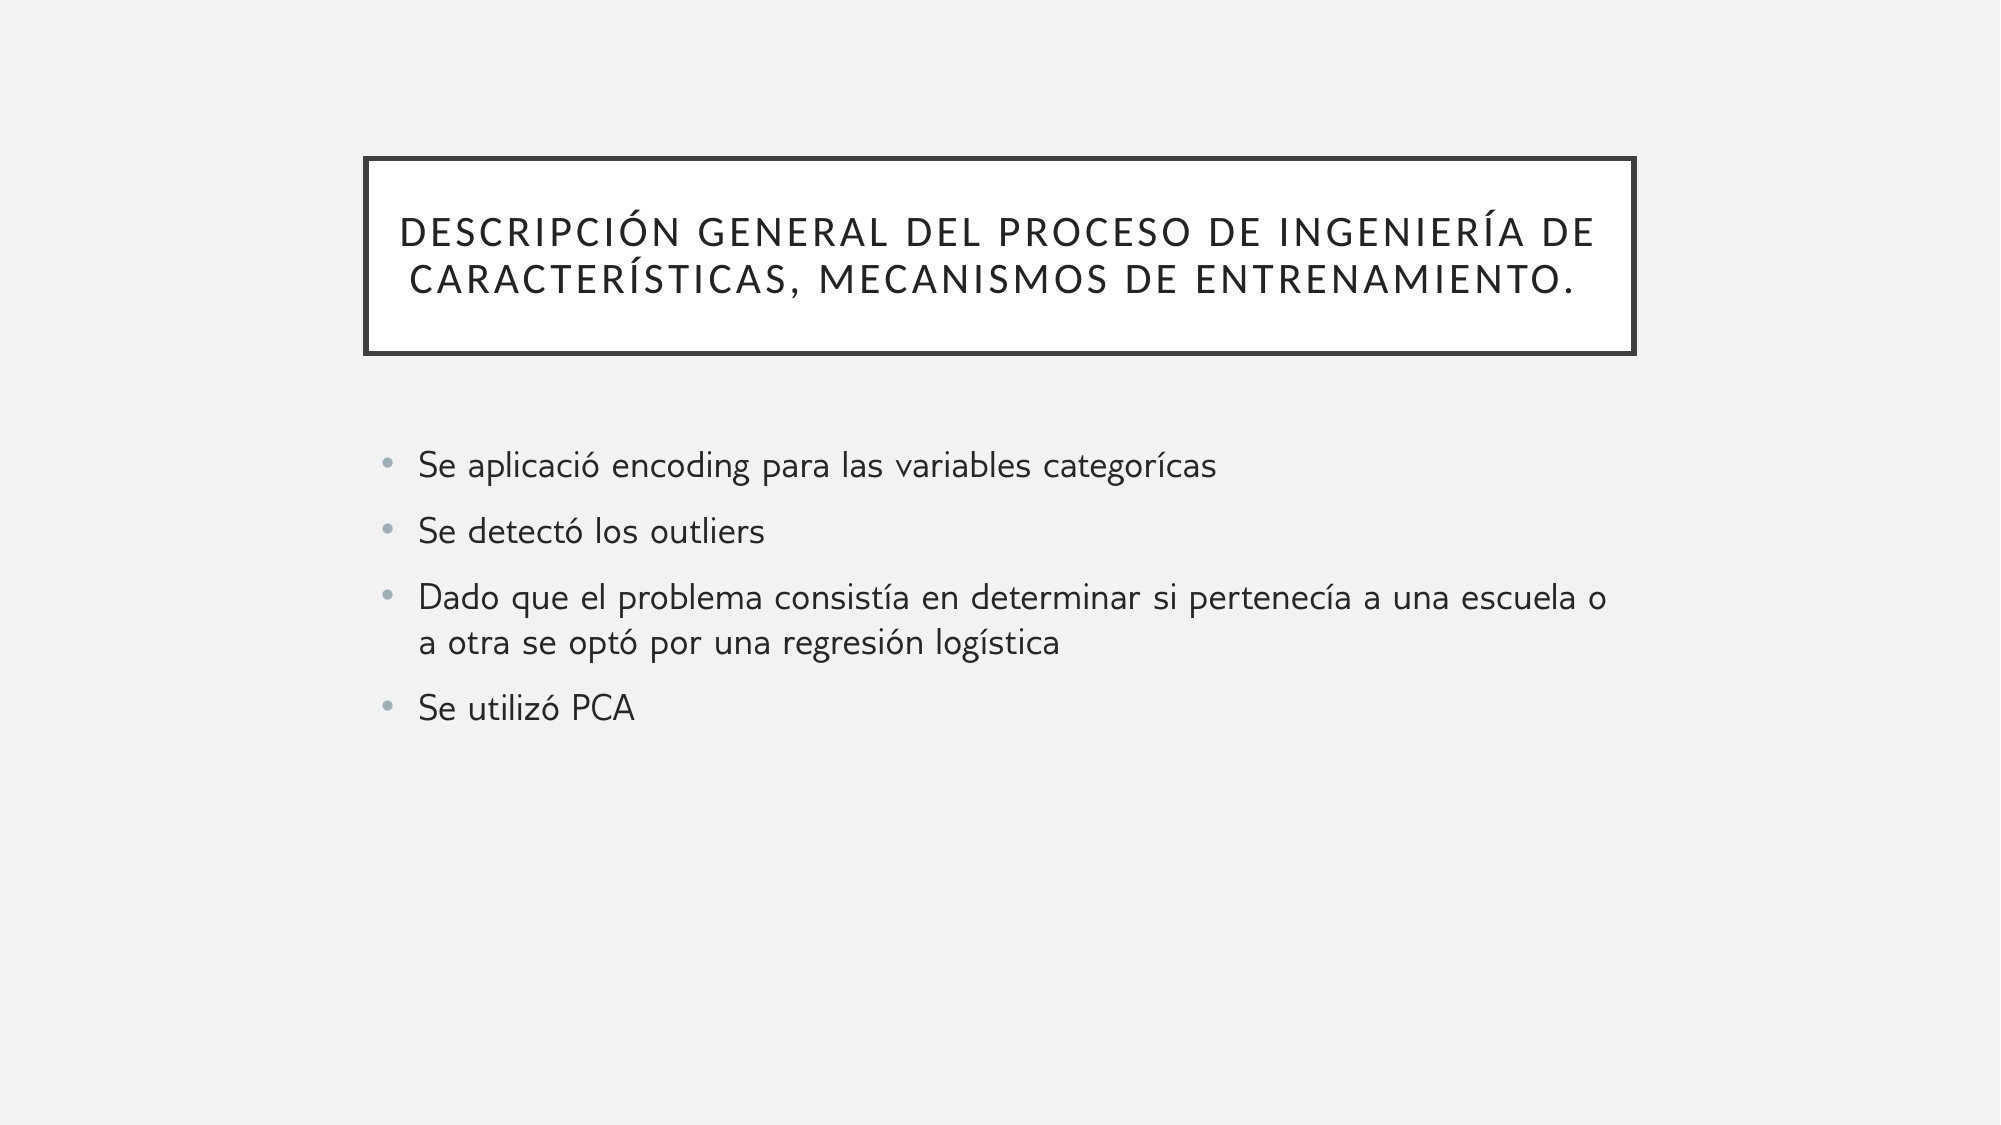

# Descripción general del proceso de ingeniería de características, mecanismos de entrenamiento.
Se aplicació encoding para las variables categorícas
Se detectó los outliers
Dado que el problema consistía en determinar si pertenecía a una escuela o a otra se optó por una regresión logística
Se utilizó PCA